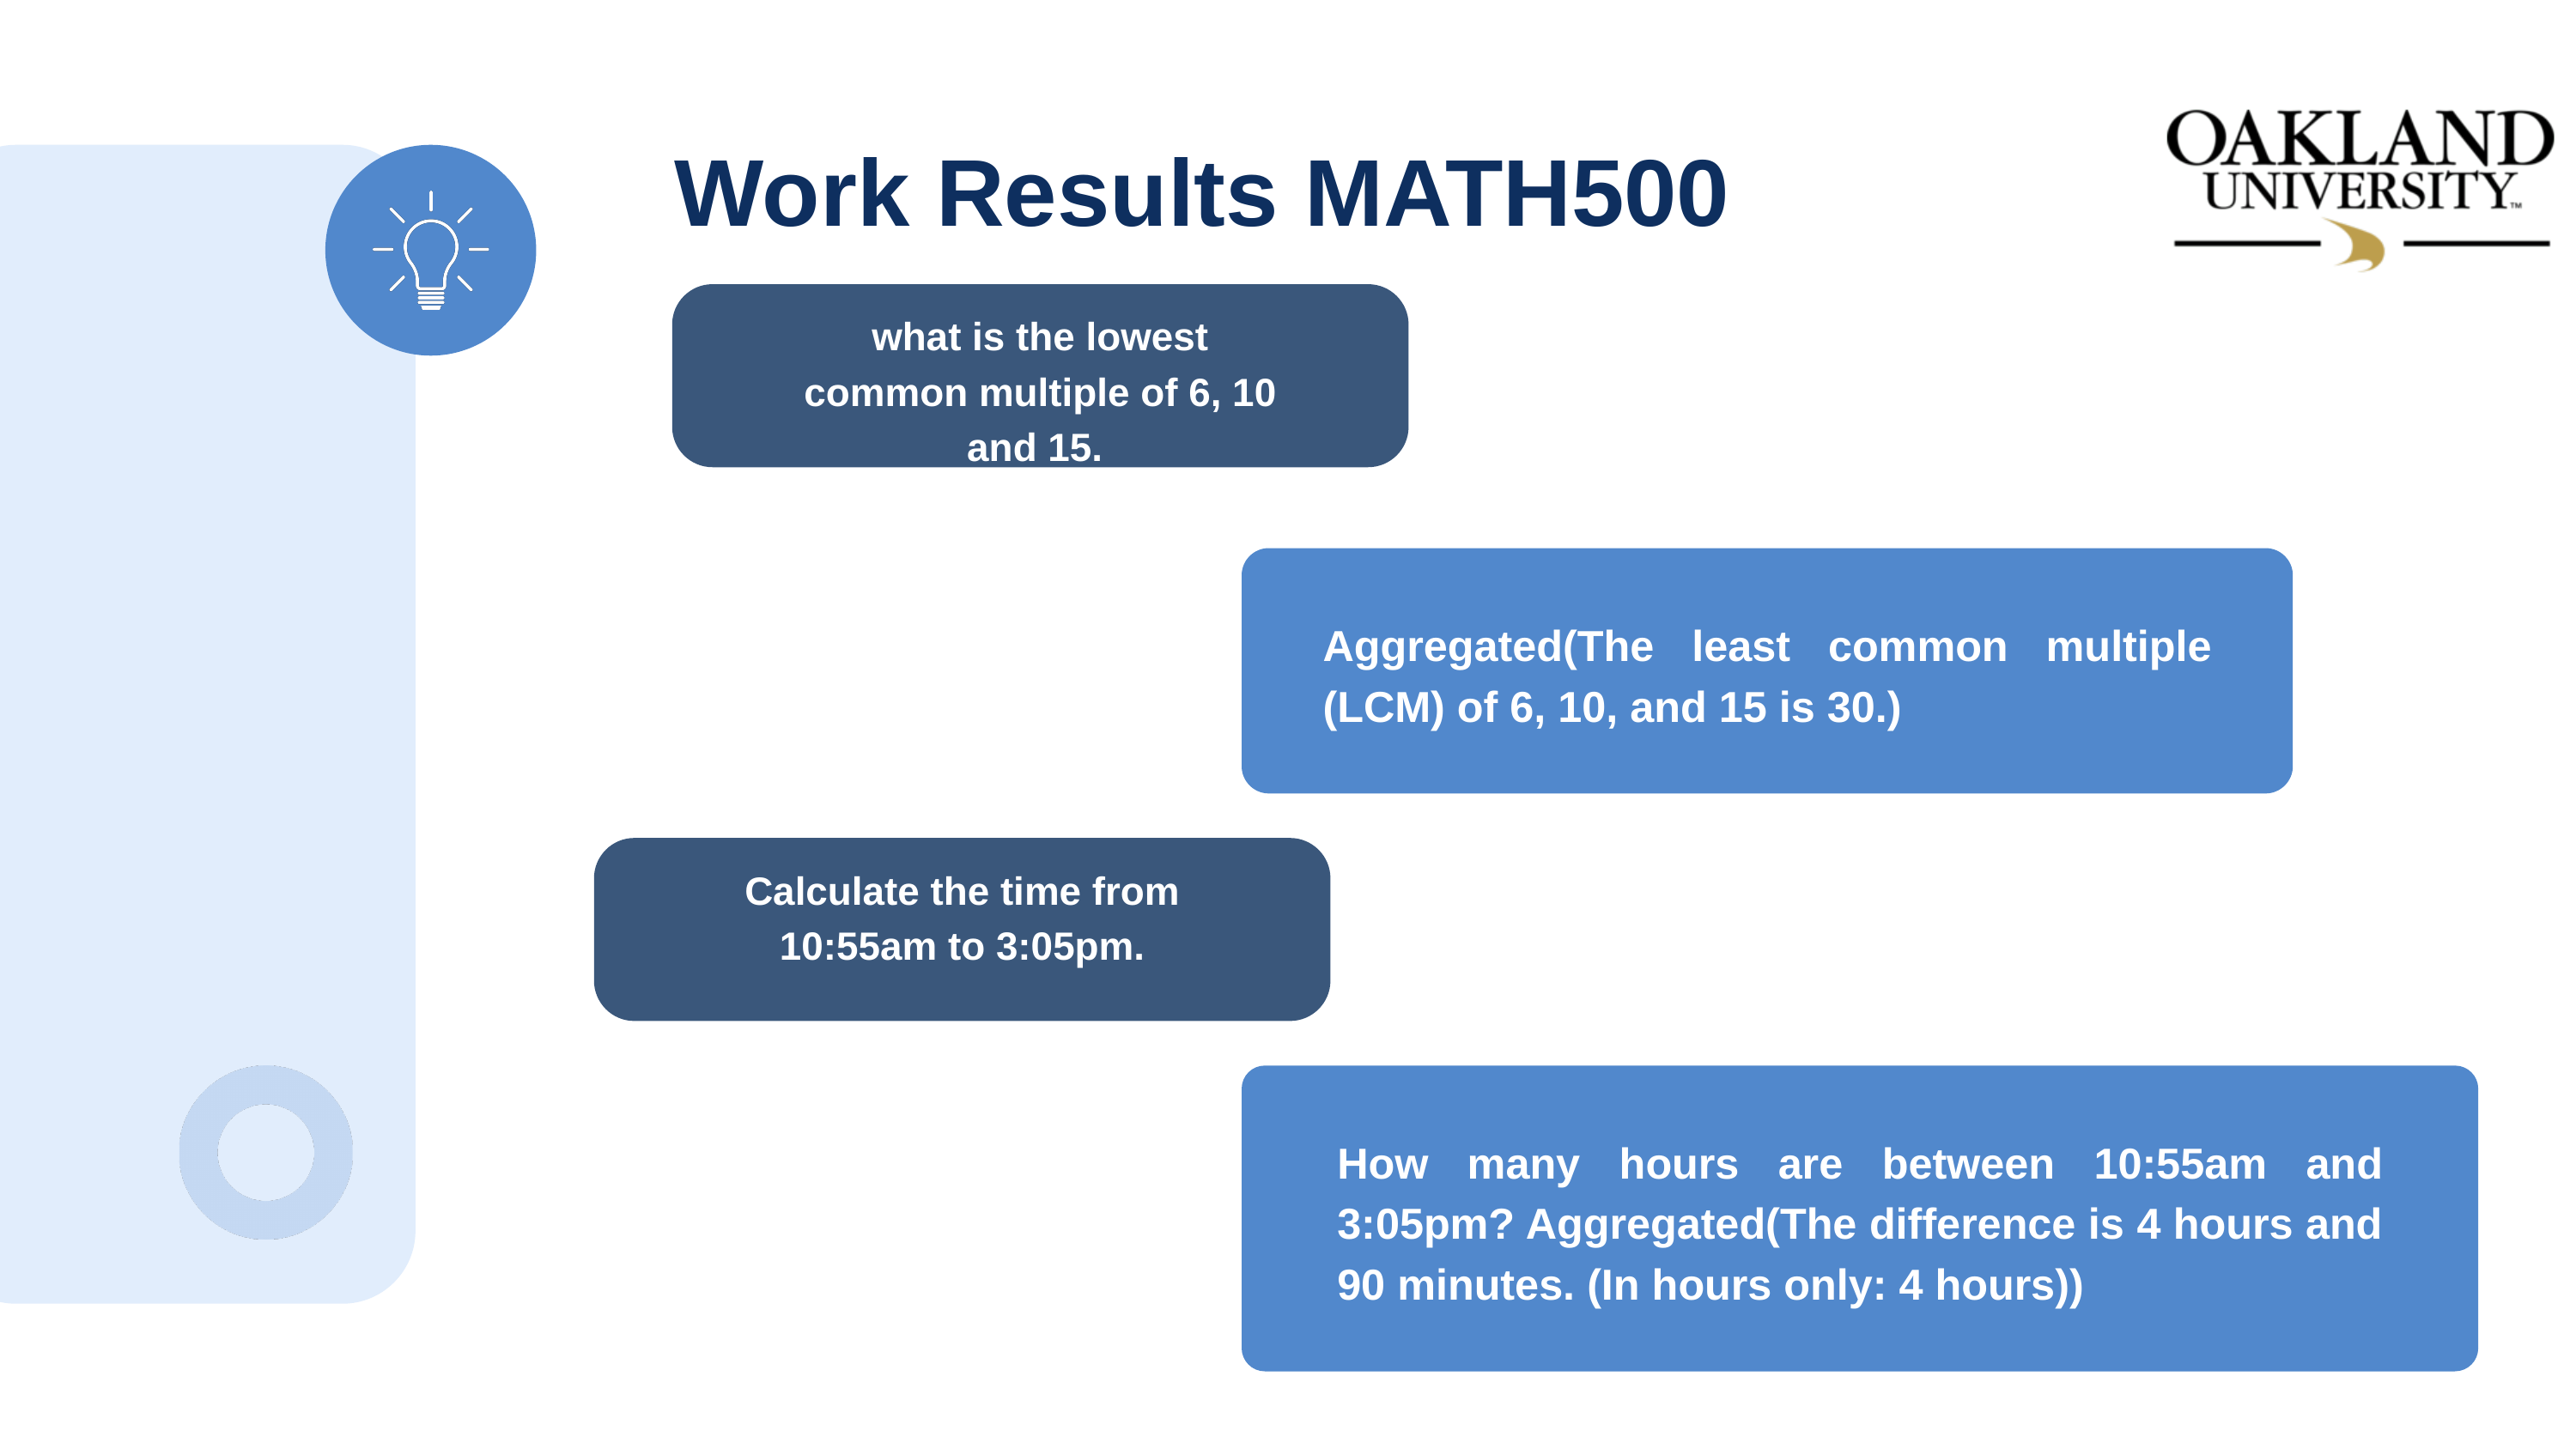

Work Results MATH500

what is the lowest common multiple of 6, 10 and 15.

Aggregated(The least common multiple (LCM) of 6, 10, and 15 is 30.)

Calculate the time from 10:55am to 3:05pm.

How many hours are between 10:55am and 3:05pm? Aggregated(The difference is 4 hours and 90 minutes. (In hours only: 4 hours))